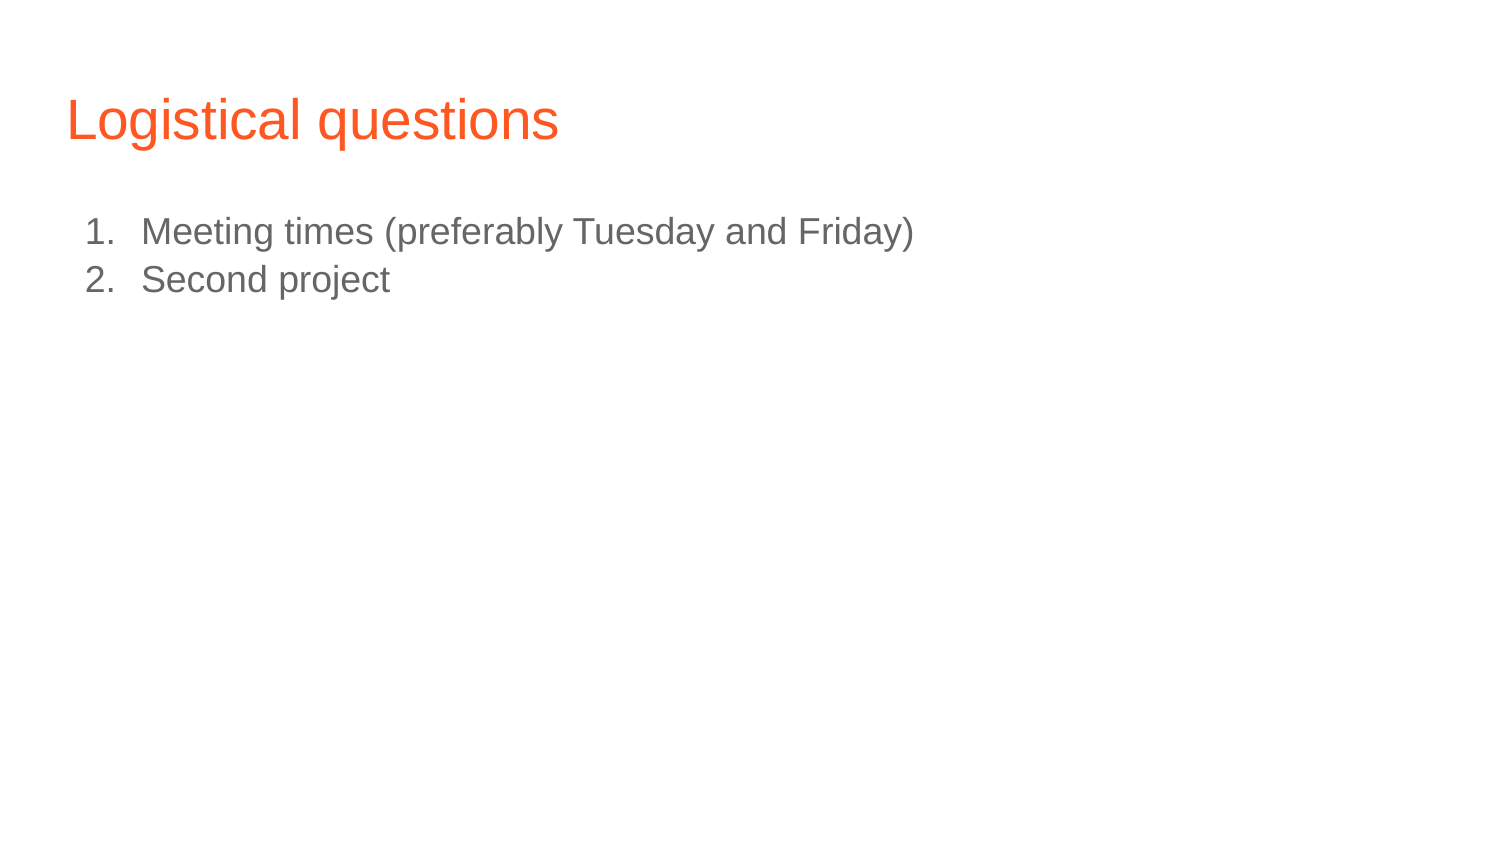

# Logistical questions
Meeting times (preferably Tuesday and Friday)
Second project